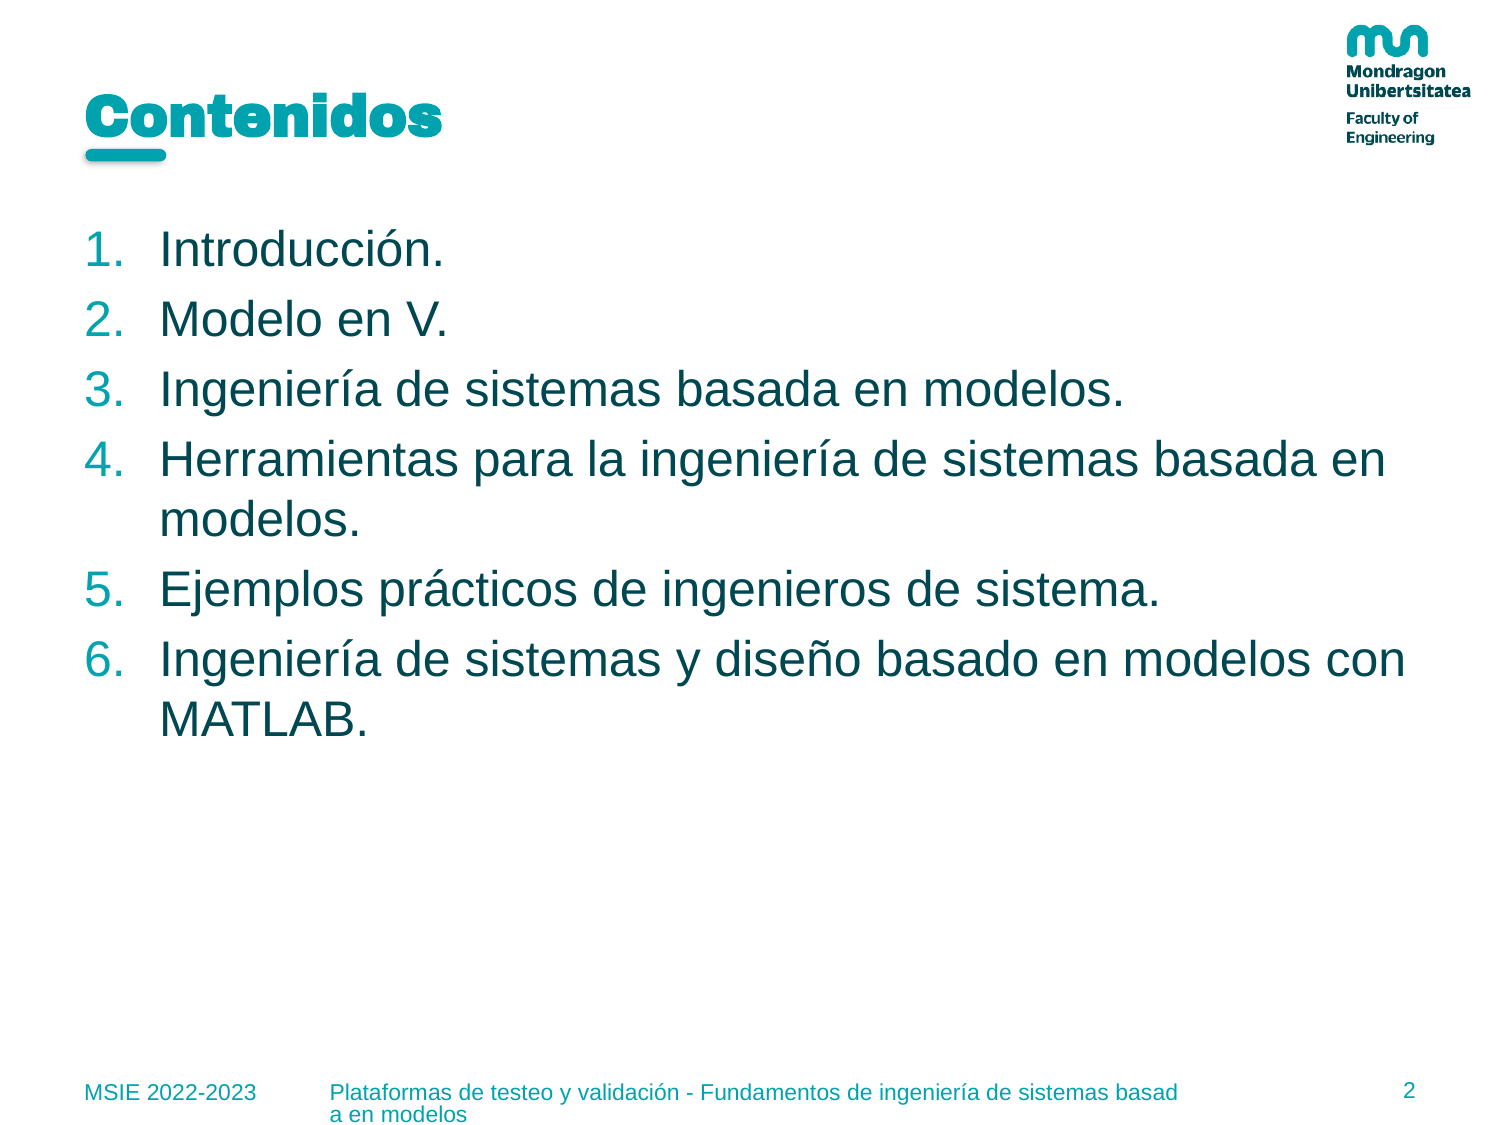

# Contenidos
Introducción.
Modelo en V.
Ingeniería de sistemas basada en modelos.
Herramientas para la ingeniería de sistemas basada en modelos.
Ejemplos prácticos de ingenieros de sistema.
Ingeniería de sistemas y diseño basado en modelos con MATLAB.

2
MSIE 2022-2023
Plataformas de testeo y validación - Fundamentos de ingeniería de sistemas basada en modelos